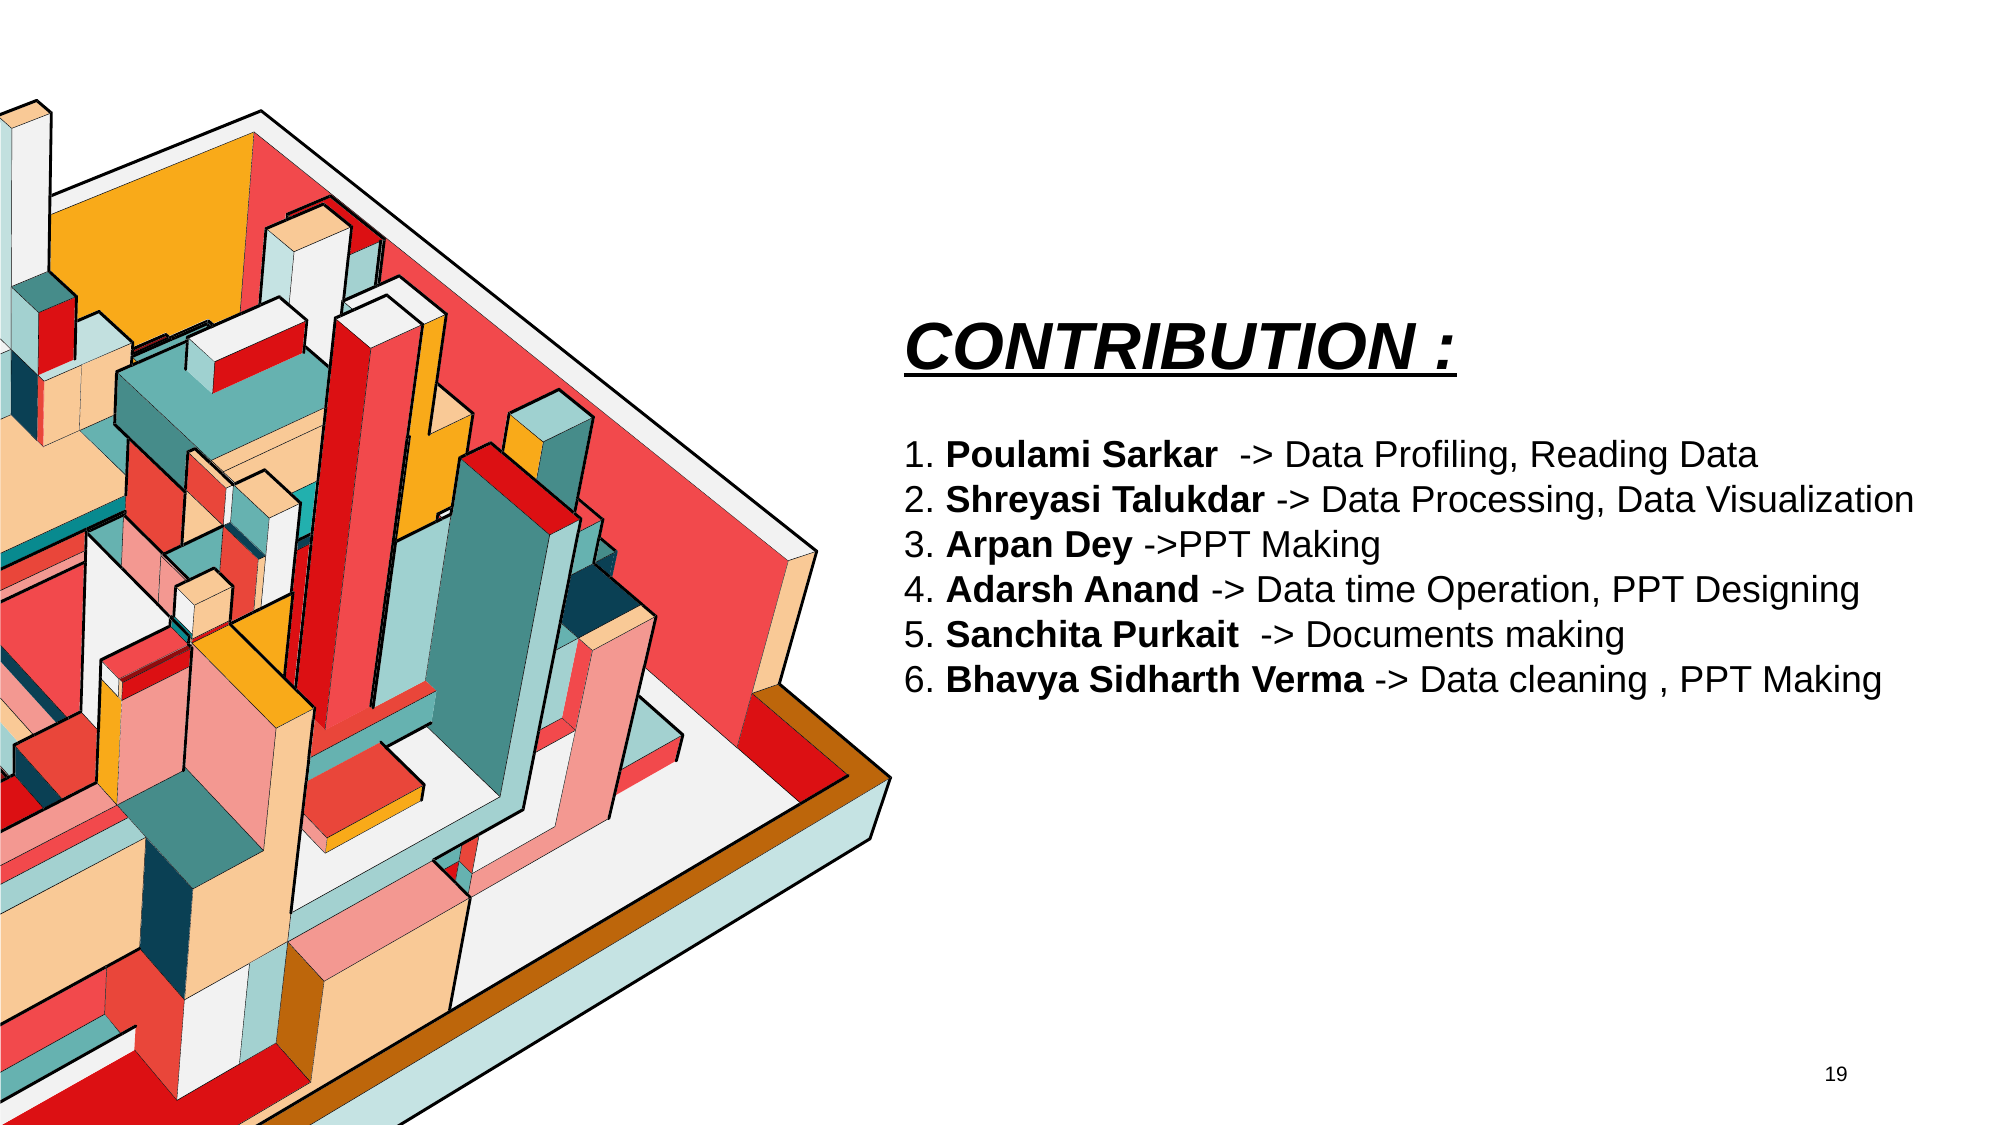

CONTRIBUTION :

1. Poulami Sarkar  -> Data Profiling, Reading Data
2. Shreyasi Talukdar -> Data Processing, Data Visualization
3. Arpan Dey ->PPT Making
4. Adarsh Anand -> Data time Operation, PPT Designing
5. Sanchita Purkait  -> Documents making
6. Bhavya Sidharth Verma -> Data cleaning , PPT Making

19